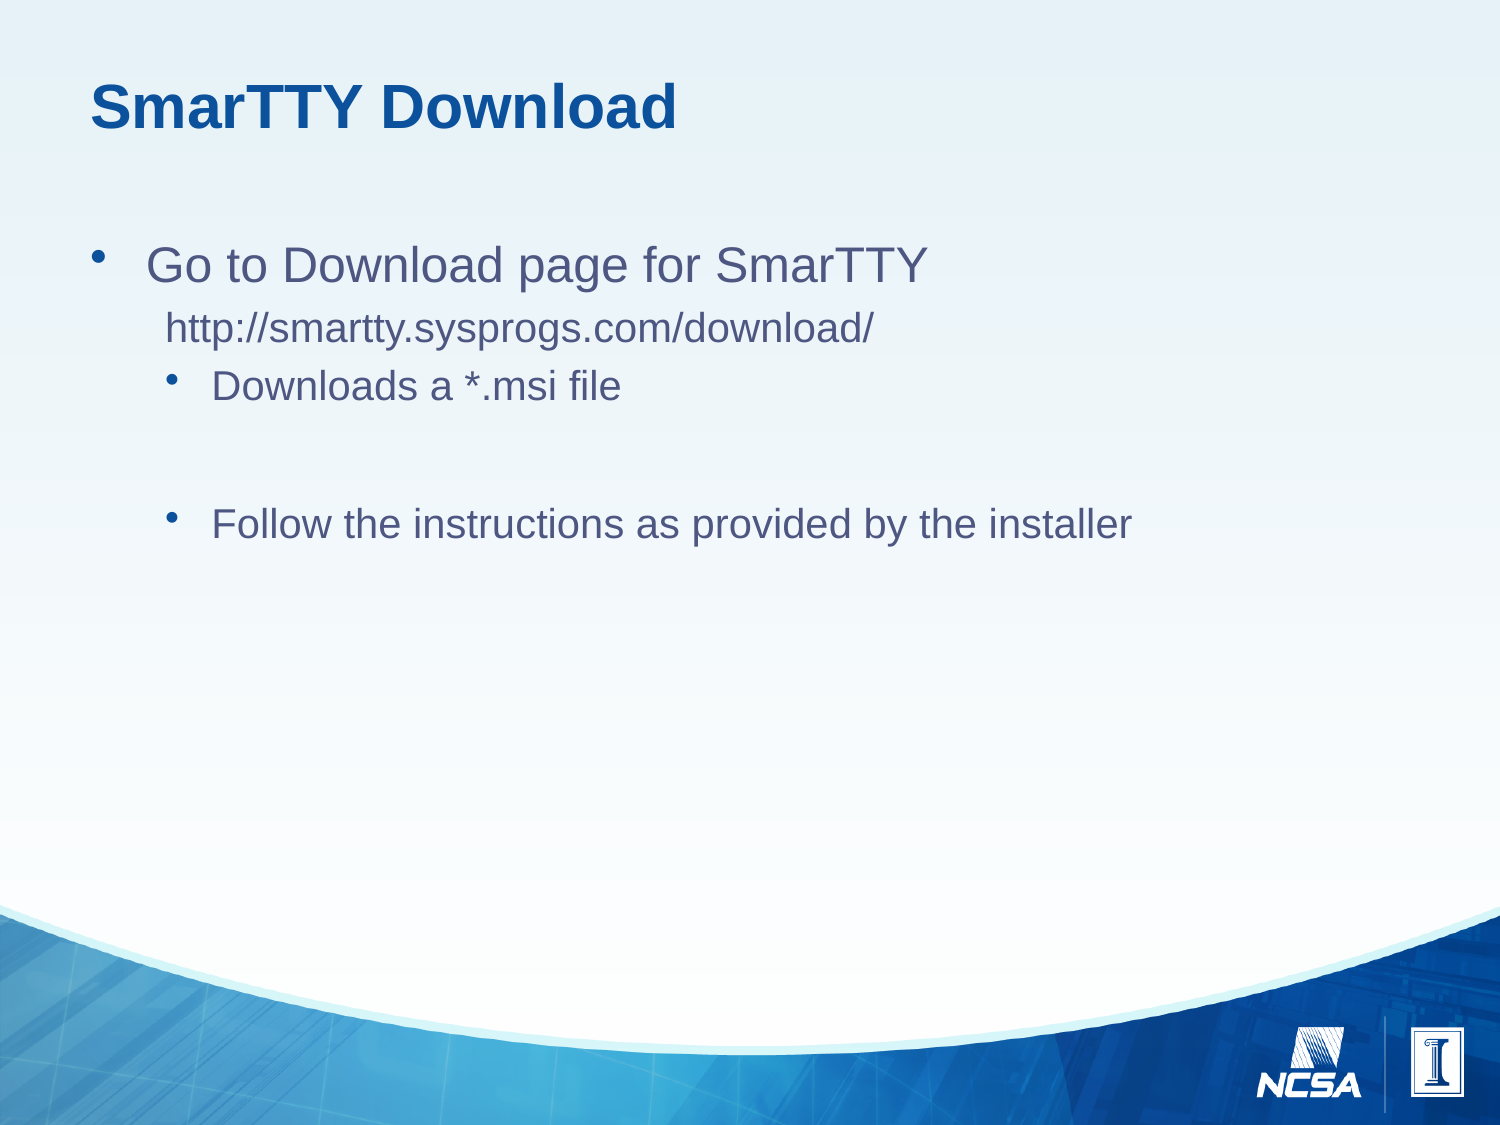

# SmarTTY Download
Go to Download page for SmarTTY
http://smartty.sysprogs.com/download/
Downloads a *.msi file

Follow the instructions as provided by the installer